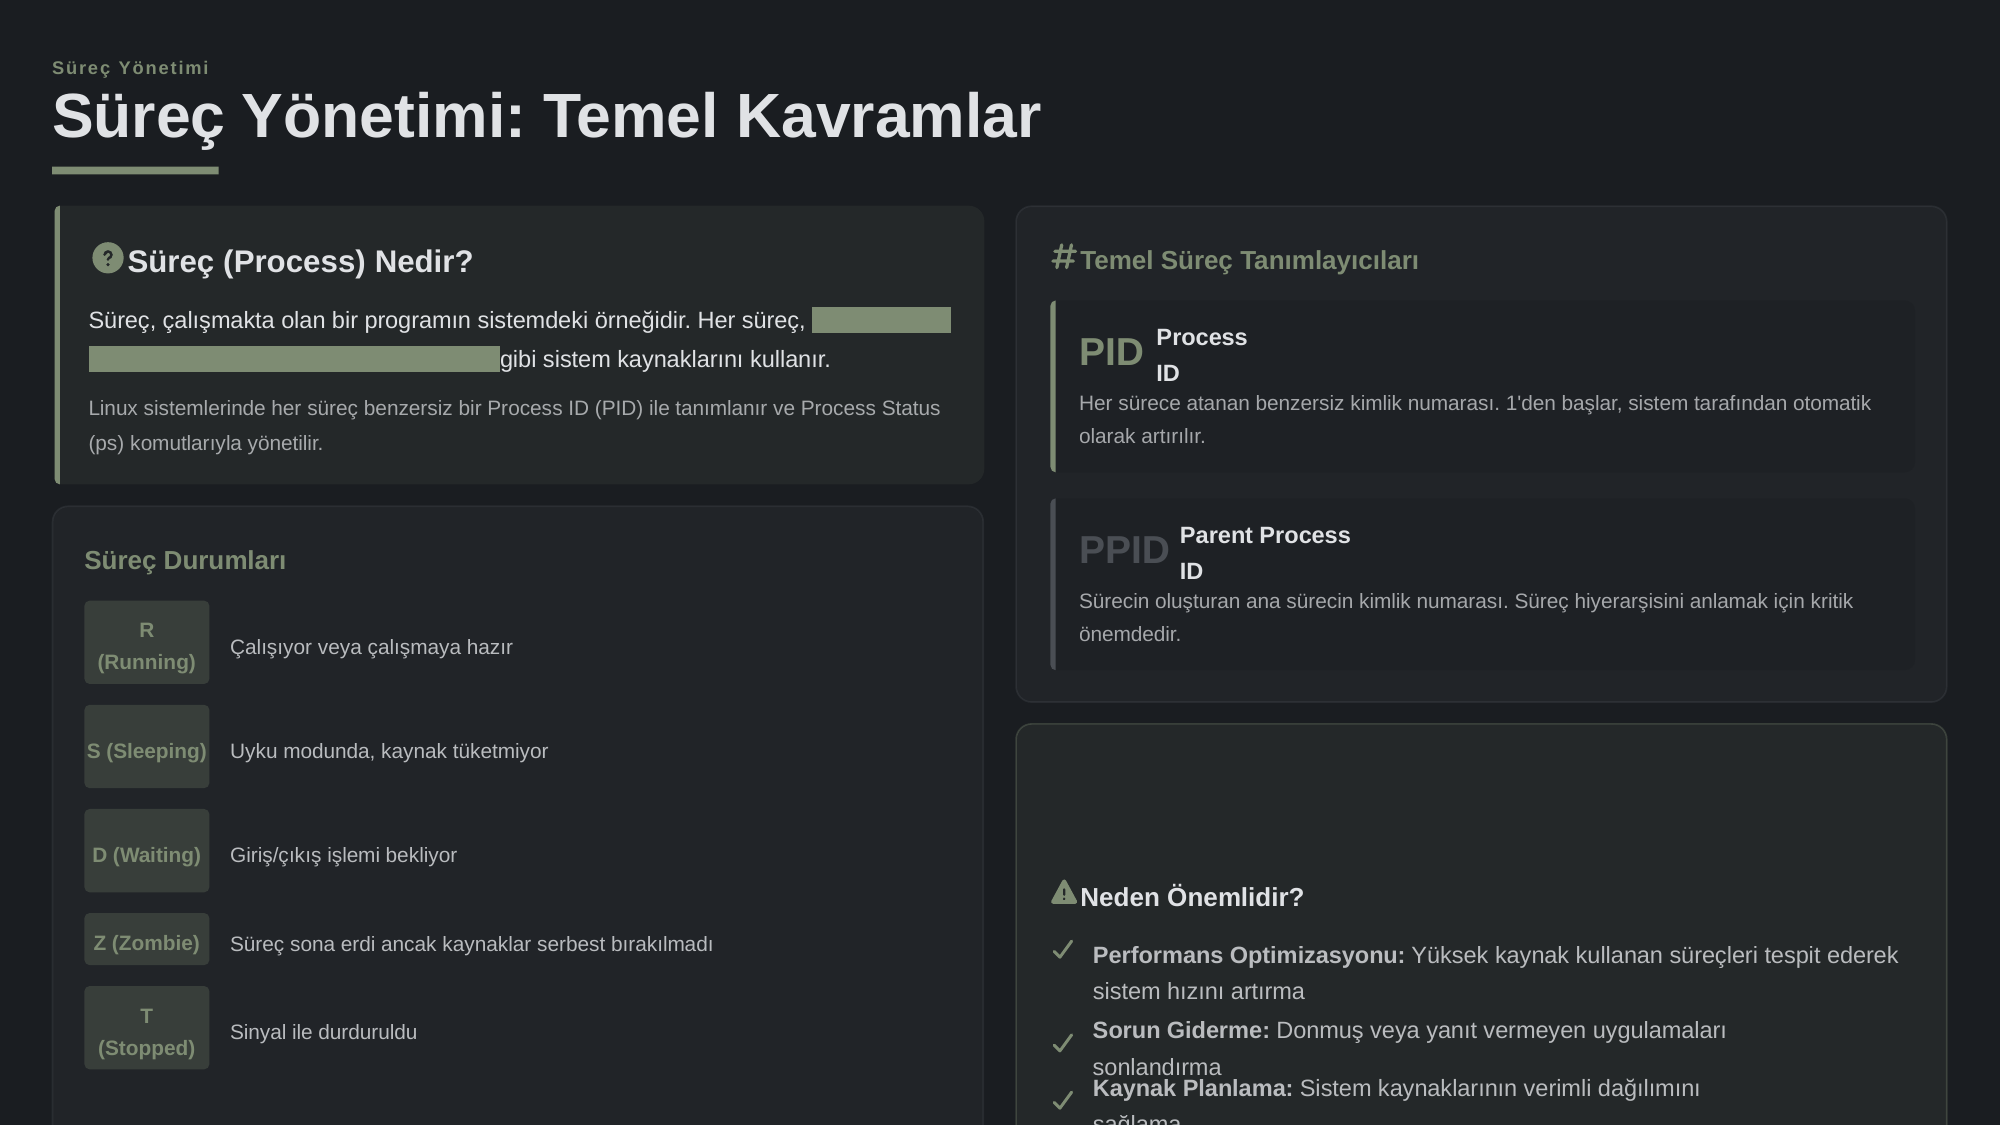

Süreç Yönetimi
Süreç Yönetimi: Temel Kavramlar

Süreç (Process) Nedir?
Temel Süreç Tanımlayıcıları

Süreç, çalışmakta olan bir programın sistemdeki örneğidir. Her süreç, CPU zamanı, bellek (RAM), disk I/O ve ağ kaynakları gibi sistem kaynaklarını kullanır.

PID
Process ID
Her sürece atanan benzersiz kimlik numarası. 1'den başlar, sistem tarafından otomatik olarak artırılır.
Linux sistemlerinde her süreç benzersiz bir Process ID (PID) ile tanımlanır ve Process Status (ps) komutlarıyla yönetilir.

PPID
Parent Process ID
Süreç Durumları
Sürecin oluşturan ana sürecin kimlik numarası. Süreç hiyerarşisini anlamak için kritik önemdedir.

R (Running)
Çalışıyor veya çalışmaya hazır

S (Sleeping)

Uyku modunda, kaynak tüketmiyor

D (Waiting)
Giriş/çıkış işlemi bekliyor
Neden Önemlidir?

Süreç sona erdi ancak kaynaklar serbest bırakılmadı
Z (Zombie)
Performans Optimizasyonu: Yüksek kaynak kullanan süreçleri tespit ederek sistem hızını artırma

T (Stopped)
Sinyal ile durduruldu
Sorun Giderme: Donmuş veya yanıt vermeyen uygulamaları sonlandırma

Kaynak Planlama: Sistem kaynaklarının verimli dağılımını sağlama